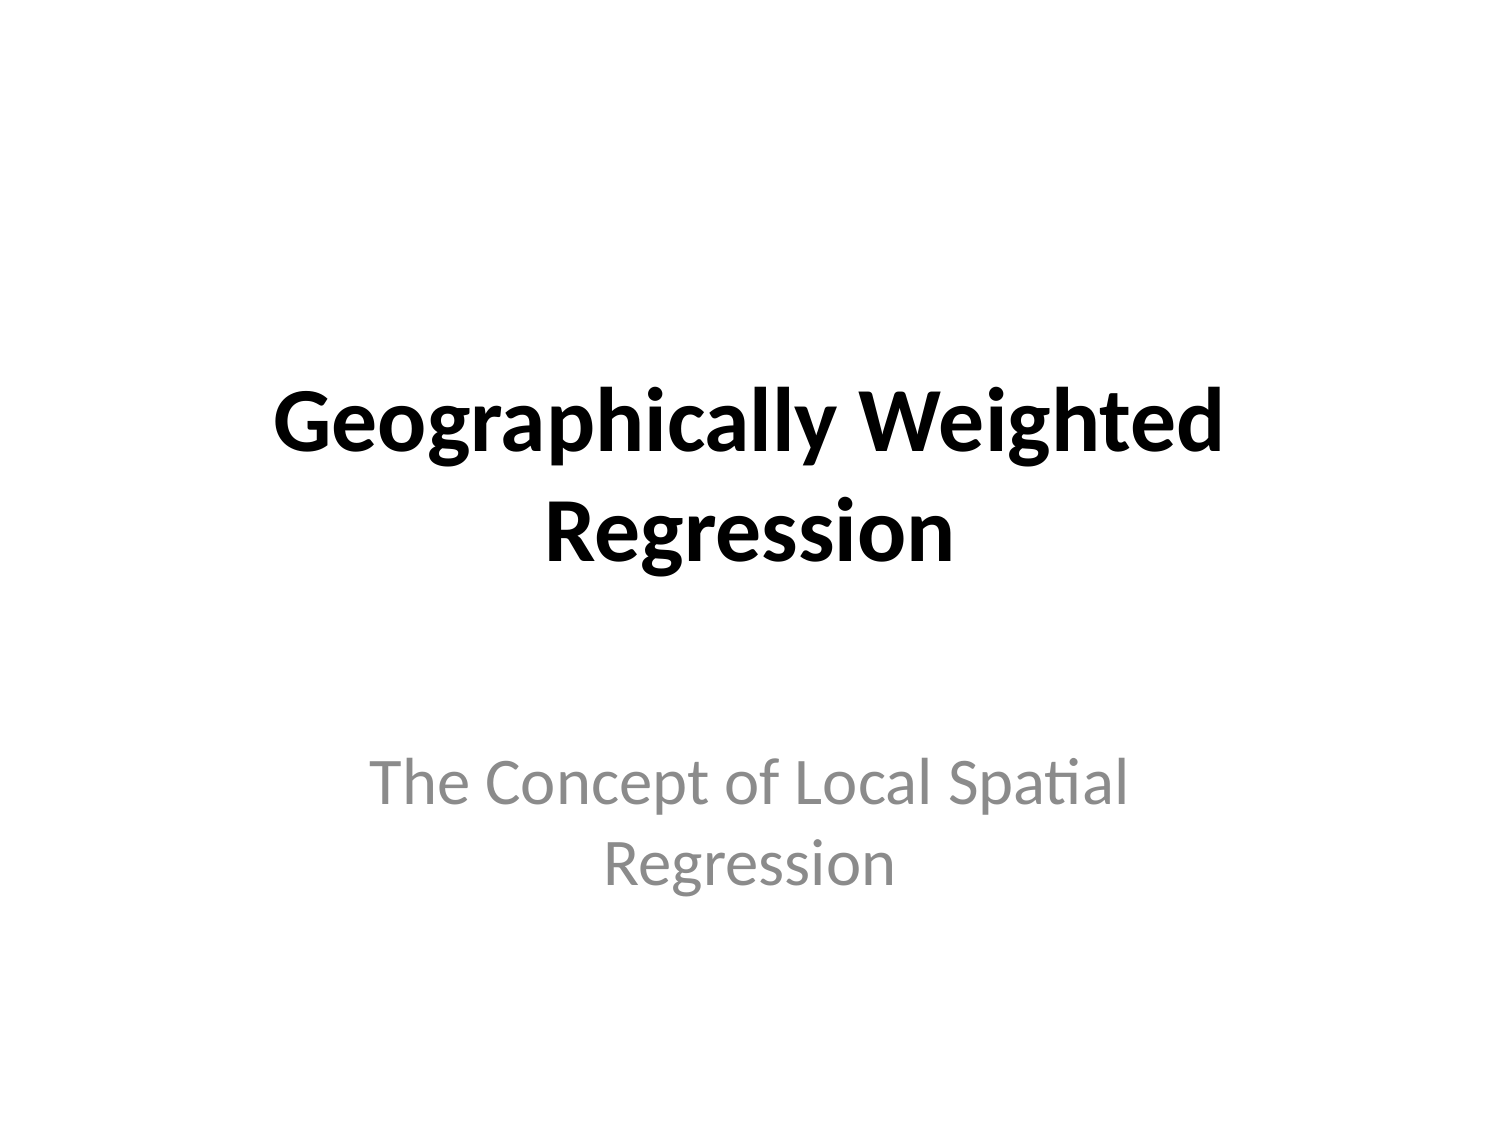

# Geographically Weighted Regression

The Concept of Local Spatial Regression